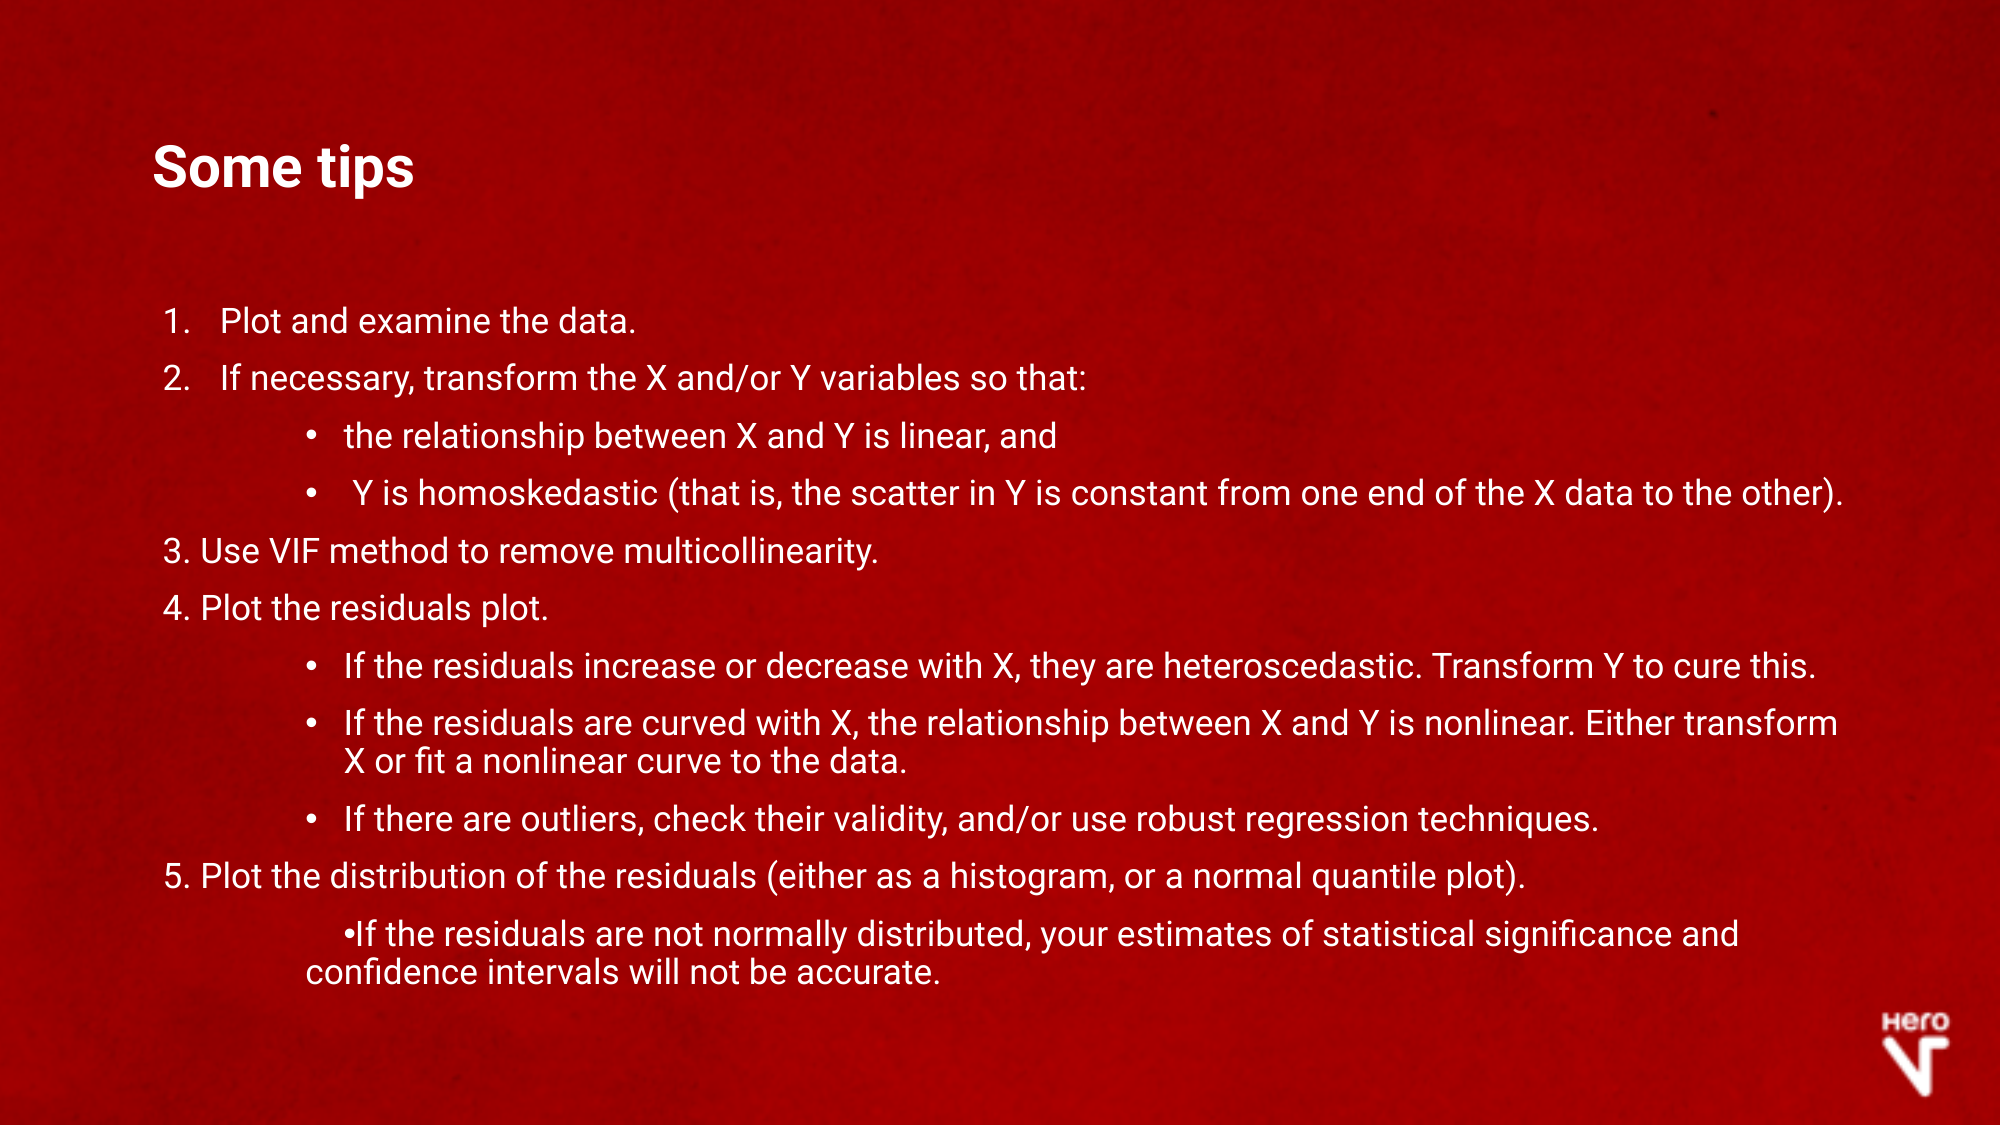

# Some tips
Plot and examine the data.
If necessary, transform the X and/or Y variables so that:
the relationship between X and Y is linear, and
 Y is homoskedastic (that is, the scatter in Y is constant from one end of the X data to the other).
3. Use VIF method to remove multicollinearity.
4. Plot the residuals plot.
If the residuals increase or decrease with X, they are heteroscedastic. Transform Y to cure this.
If the residuals are curved with X, the relationship between X and Y is nonlinear. Either transform X or fit a nonlinear curve to the data.
If there are outliers, check their validity, and/or use robust regression techniques.
5. Plot the distribution of the residuals (either as a histogram, or a normal quantile plot).
If the residuals are not normally distributed, your estimates of statistical significance and 	confidence intervals will not be accurate.